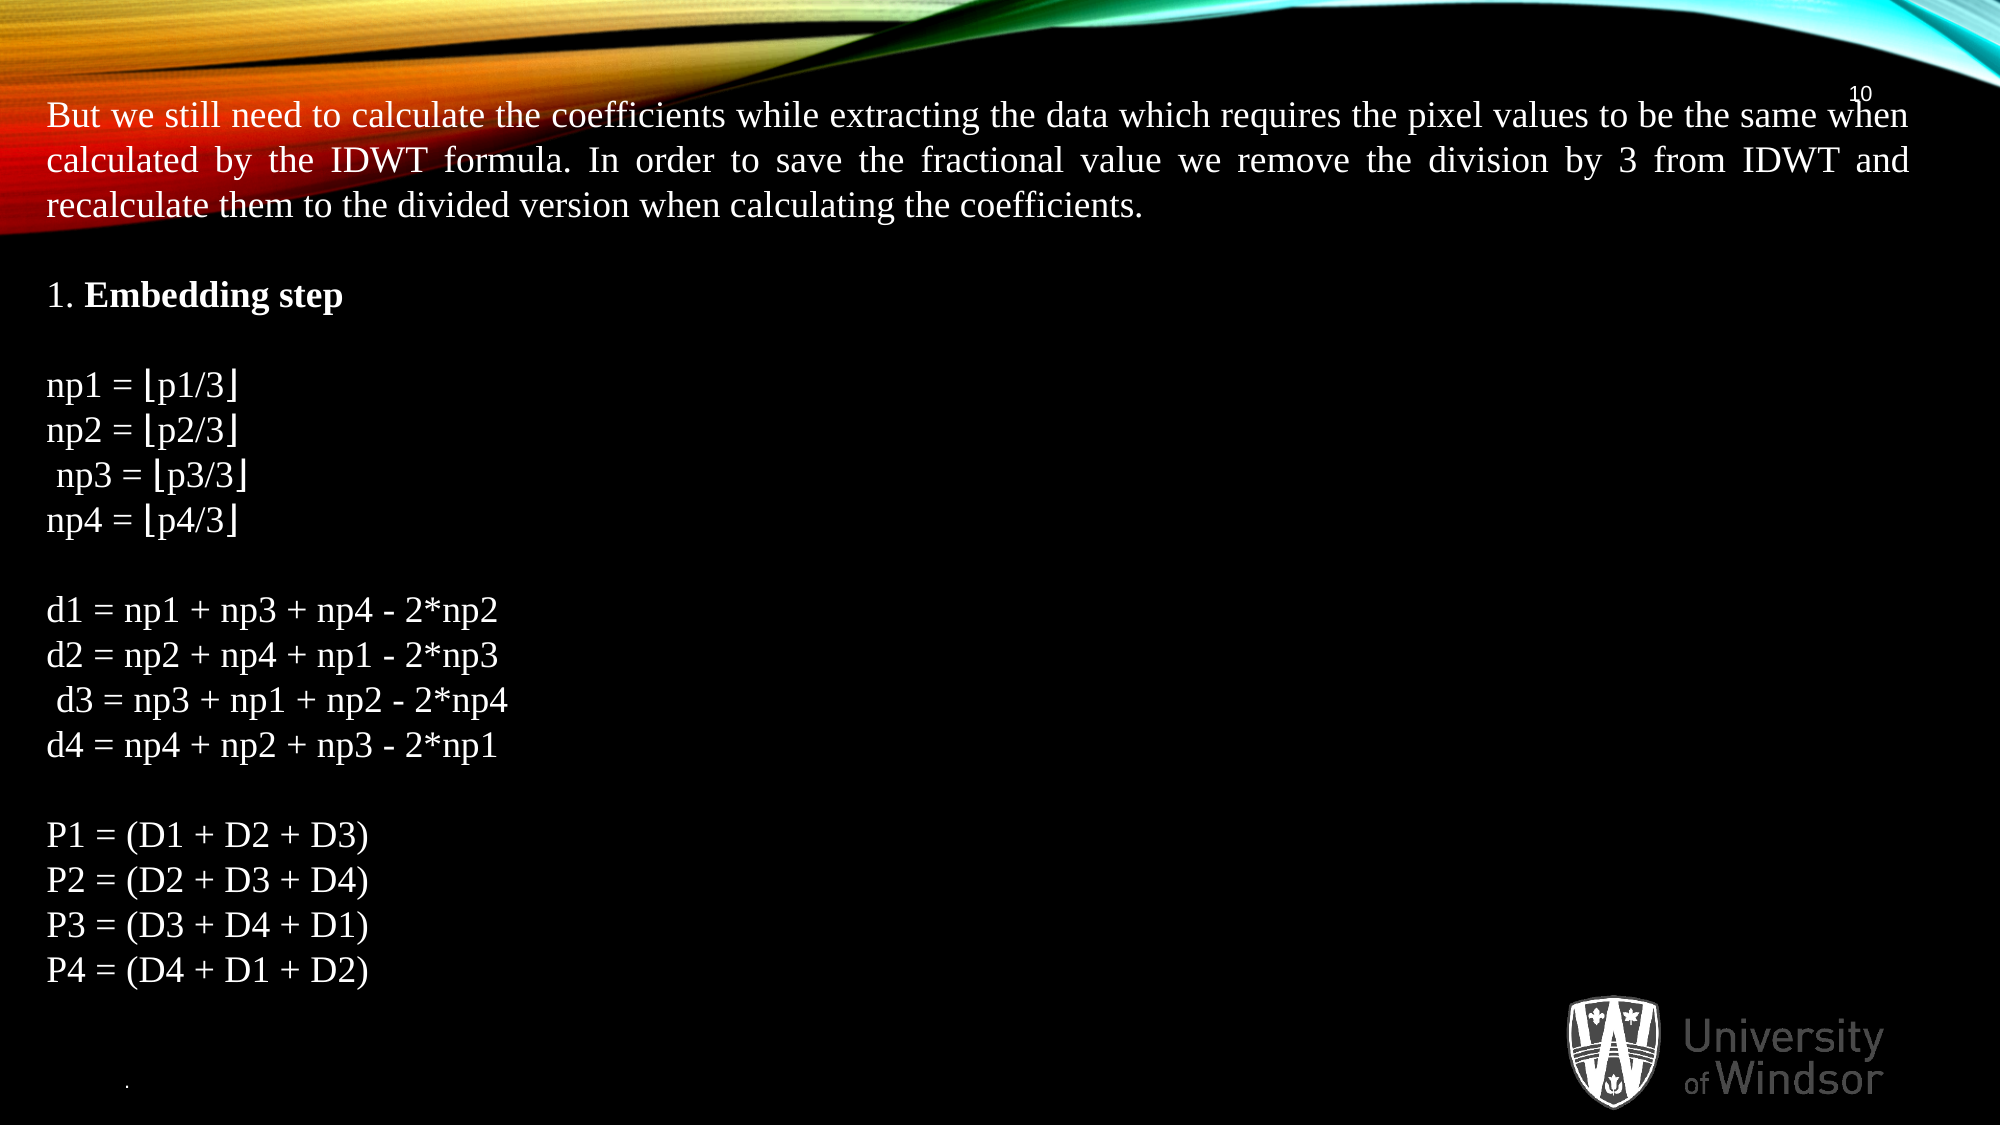

10
But we still need to calculate the coefficients while extracting the data which requires the pixel values to be the same when calculated by the IDWT formula. In order to save the fractional value we remove the division by 3 from IDWT and recalculate them to the divided version when calculating the coefficients.

1. Embedding step

np1 = ⌊p1/3⌋
np2 = ⌊p2/3⌋
 np3 = ⌊p3/3⌋
np4 = ⌊p4/3⌋

d1 = np1 + np3 + np4 - 2*np2
d2 = np2 + np4 + np1 - 2*np3
 d3 = np3 + np1 + np2 - 2*np4
d4 = np4 + np2 + np3 - 2*np1

P1 = (D1 + D2 + D3)
P2 = (D2 + D3 + D4)
P3 = (D3 + D4 + D1)
P4 = (D4 + D1 + D2)

.